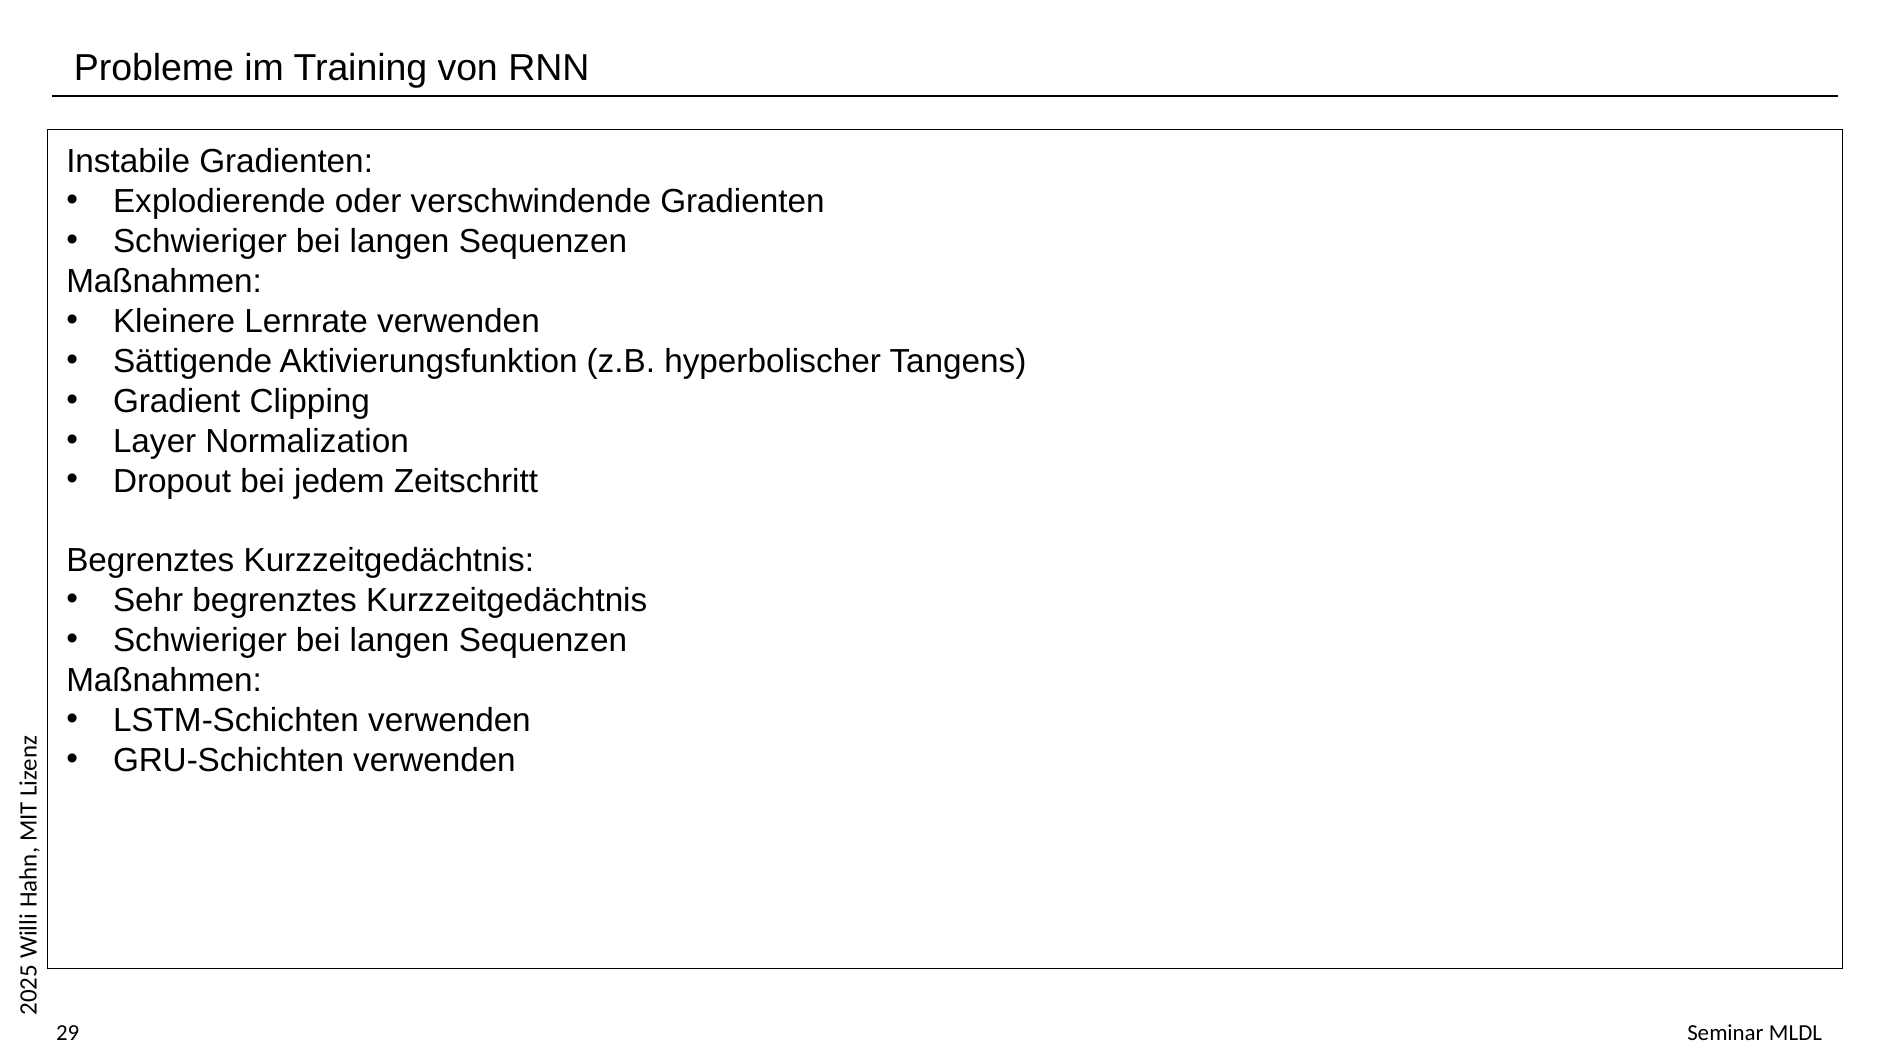

Probleme im Training von RNN
Instabile Gradienten:
Explodierende oder verschwindende Gradienten
Schwieriger bei langen Sequenzen
Maßnahmen:
Kleinere Lernrate verwenden
Sättigende Aktivierungsfunktion (z.B. hyperbolischer Tangens)
Gradient Clipping
Layer Normalization
Dropout bei jedem Zeitschritt

Begrenztes Kurzzeitgedächtnis:
Sehr begrenztes Kurzzeitgedächtnis
Schwieriger bei langen Sequenzen
Maßnahmen:
LSTM-Schichten verwenden
GRU-Schichten verwenden